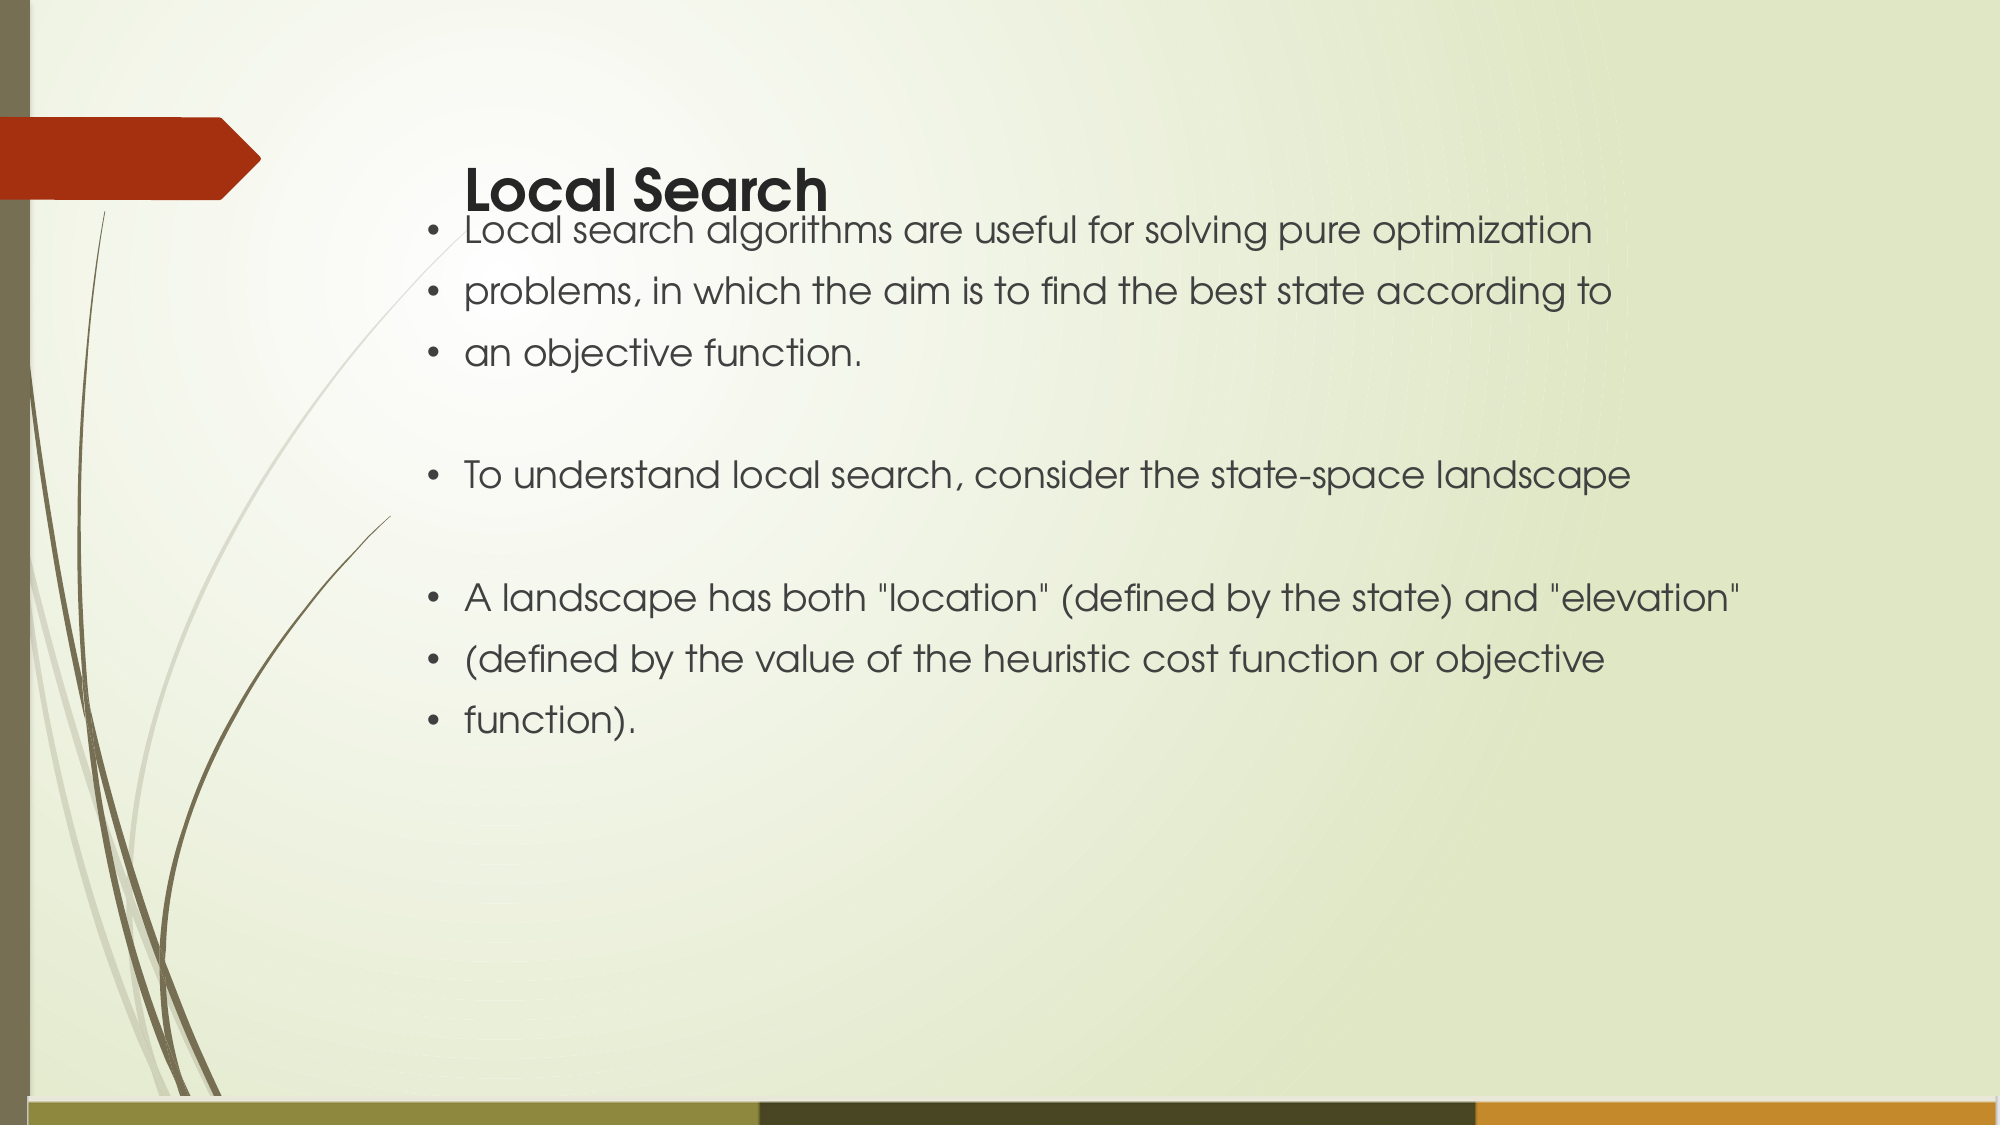

# Local search algorithms are useful for solving pure optimization
problems, in which the aim is to find the best state according to
an objective function.

To understand local search, consider the state-space landscape

A landscape has both "location" (defined by the state) and "elevation"
(defined by the value of the heuristic cost function or objective
function).
Local Search